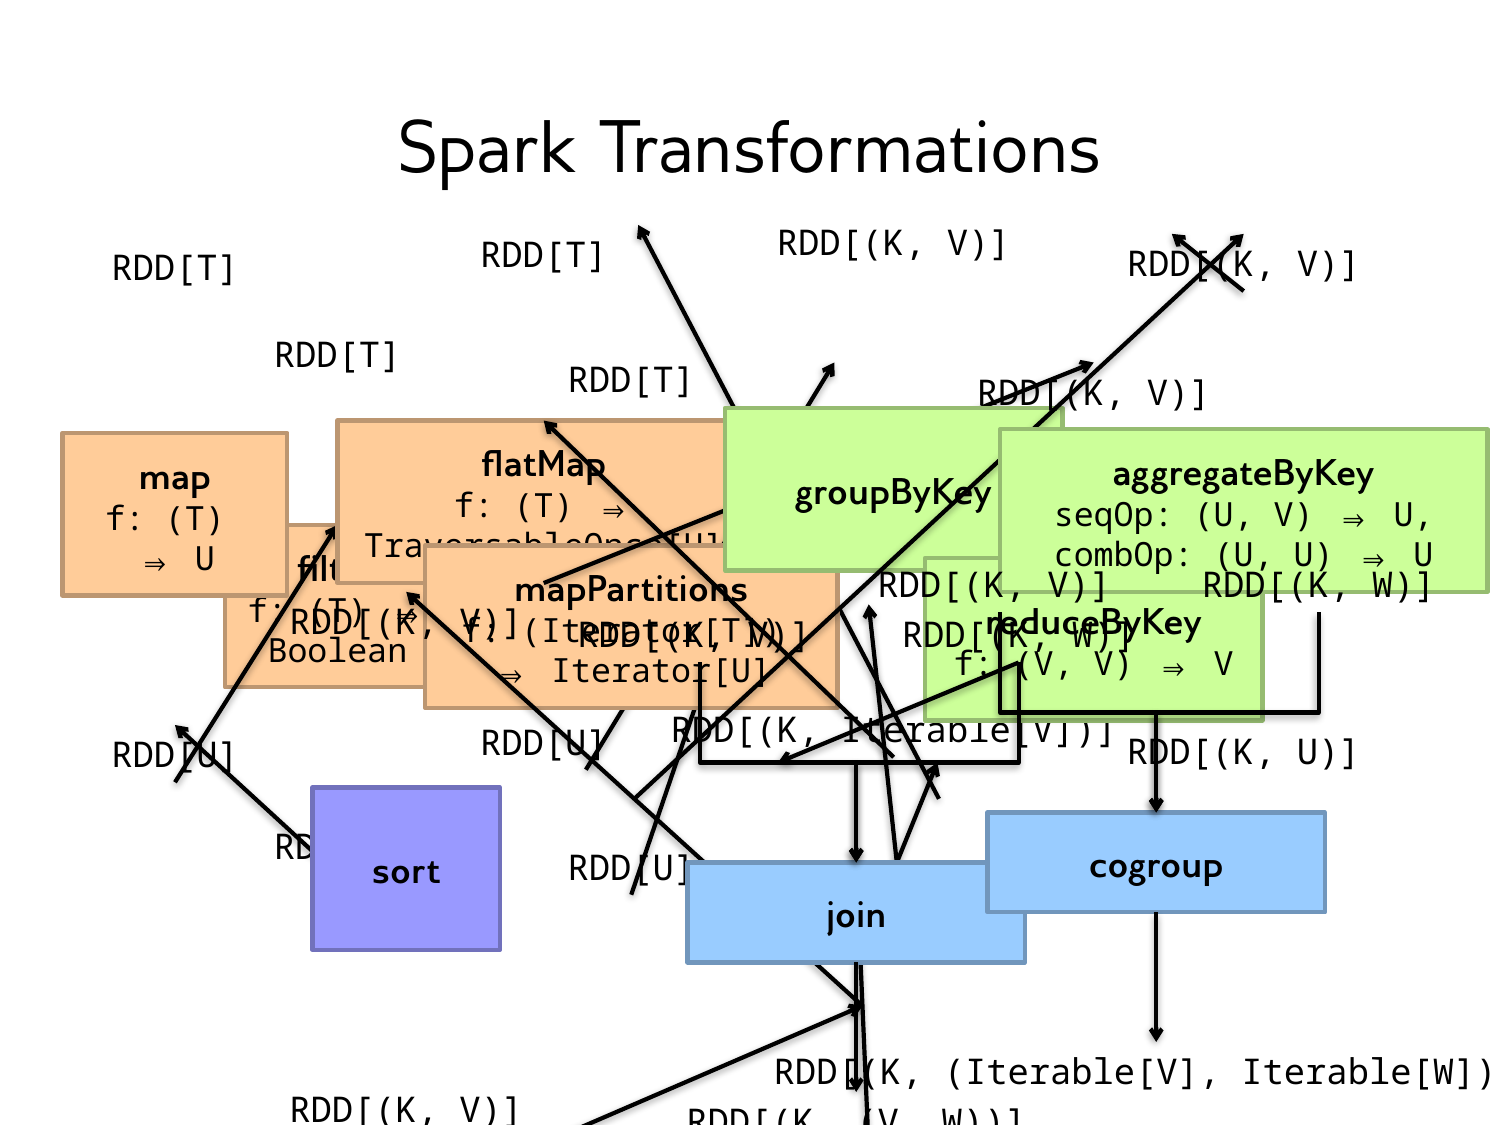

Spark Transformations
RDD[(K, V)]
groupByKey
RDD[(K, Iterable[V])]
RDD[T]
flatMap
f: (T) ⇒ TraversableOnce[U]
RDD[U]
RDD[(K, V)]
aggregateByKey
seqOp: (U, V) ⇒ U, combOp: (U, U) ⇒ U
RDD[(K, U)]
RDD[T]
map
f: (T)
⇒ U
RDD[U]
RDD[T]
filter
f: (T) ⇒ Boolean
RDD[U]
RDD[T]
mapPartitions
f: (Iterator[T])
⇒ Iterator[U]
RDD[U]
RDD[(K, V)]
reduceByKey
f: (V, V) ⇒ V
RDD[(K, V)]
RDD[(K, V)]
RDD[(K, W)]
cogroup
RDD[(K, (Iterable[V], Iterable[W]))]
RDD[(K, V)]
sort
RDD[(K, V)]
RDD[(K, V)]
RDD[(K, W)]
join
RDD[(K, (V, W))]